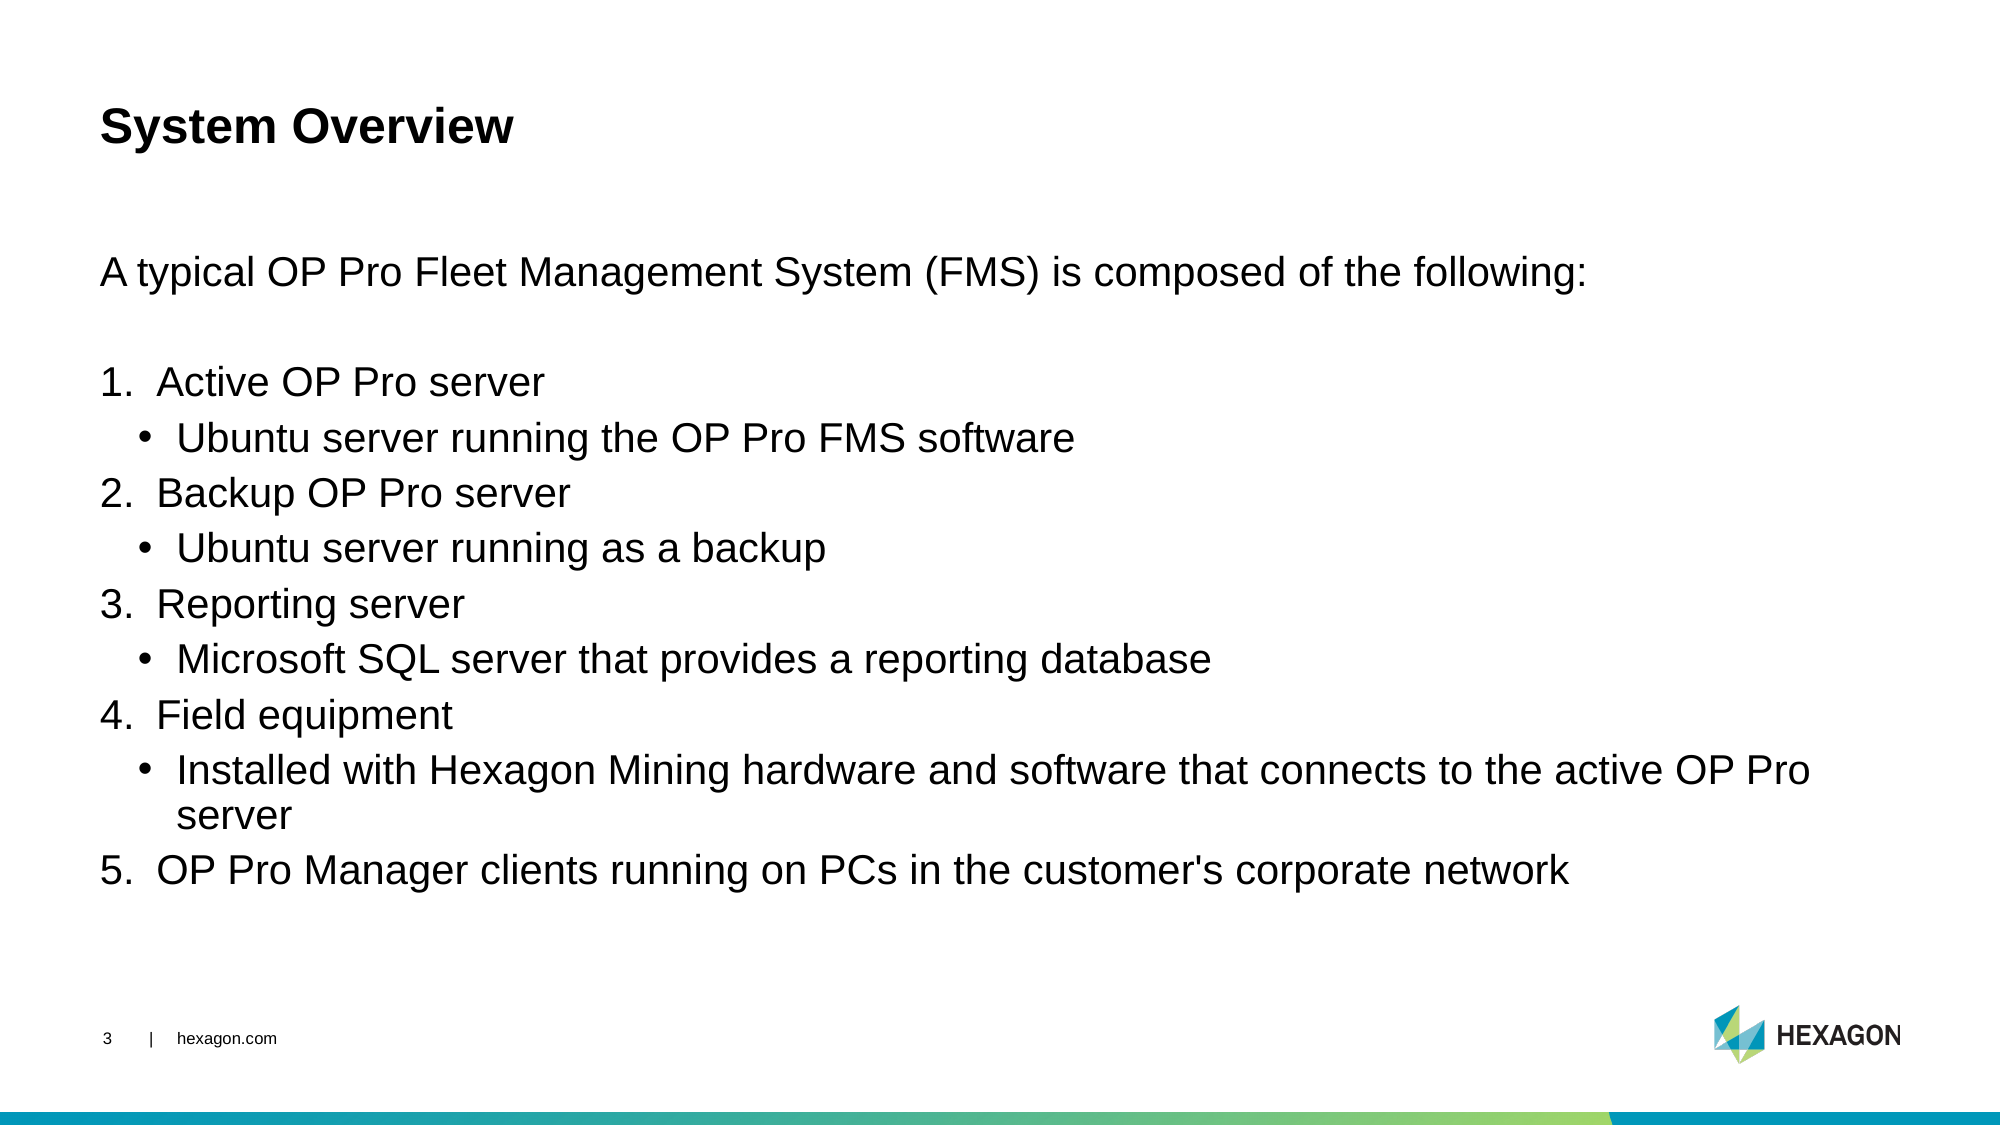

# System Overview
A typical OP Pro Fleet Management System (FMS) is composed of the following:

Active OP Pro server
Ubuntu server running the OP Pro FMS software
Backup OP Pro server
Ubuntu server running as a backup
Reporting server
Microsoft SQL server that provides a reporting database
Field equipment
Installed with Hexagon Mining hardware and software that connects to the active OP Pro server
OP Pro Manager clients running on PCs in the customer's corporate network